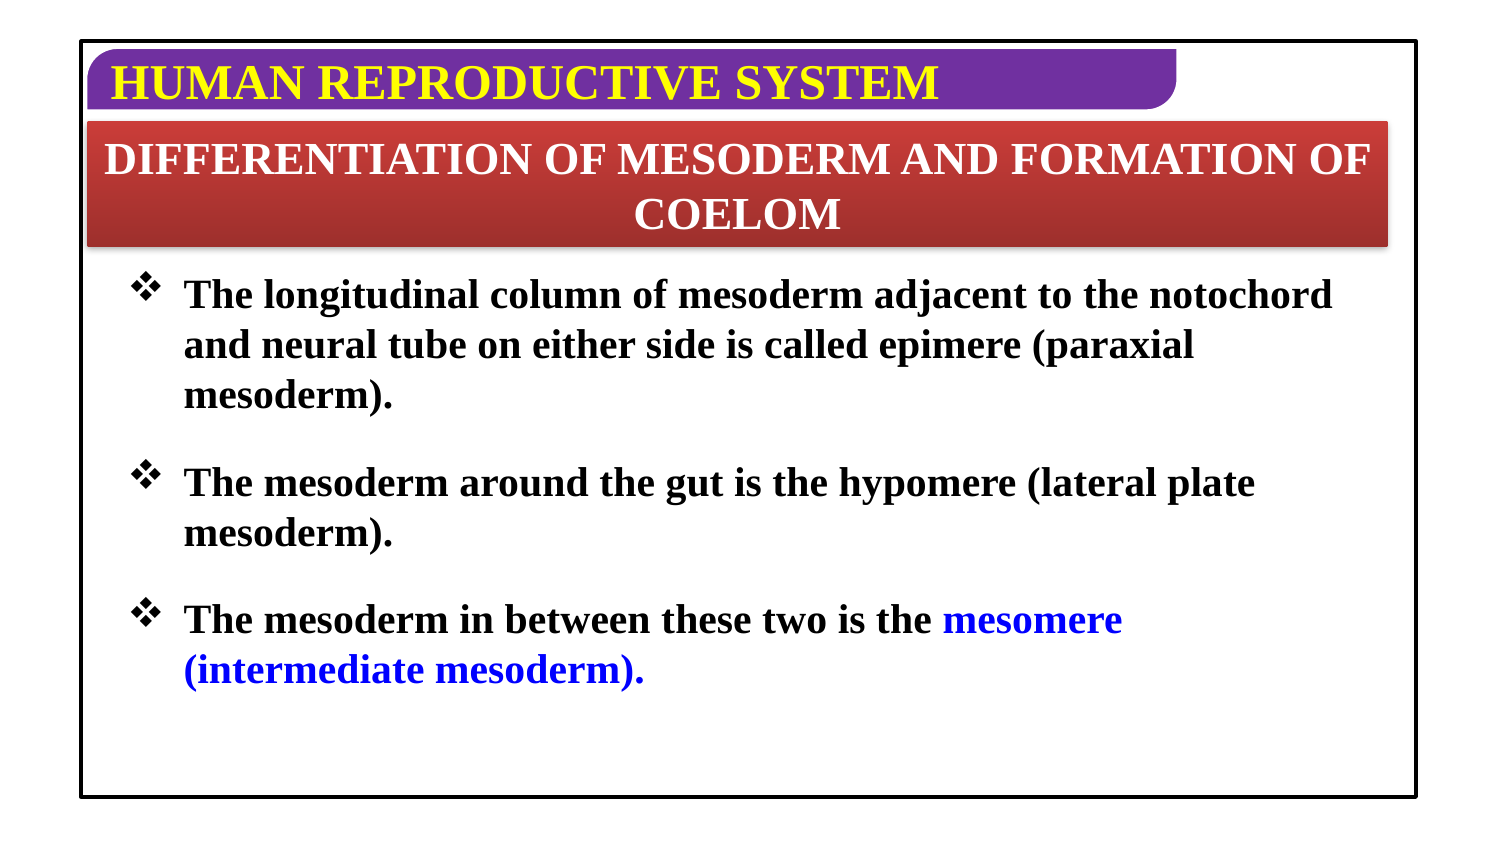

DIFFERENTIATION OF MESODERM AND FORMATION OF COELOM
The longitudinal column of mesoderm adjacent to the notochord and neural tube on either side is called epimere (paraxial mesoderm).
The mesoderm around the gut is the hypomere (lateral plate mesoderm).
The mesoderm in between these two is the mesomere (intermediate mesoderm).